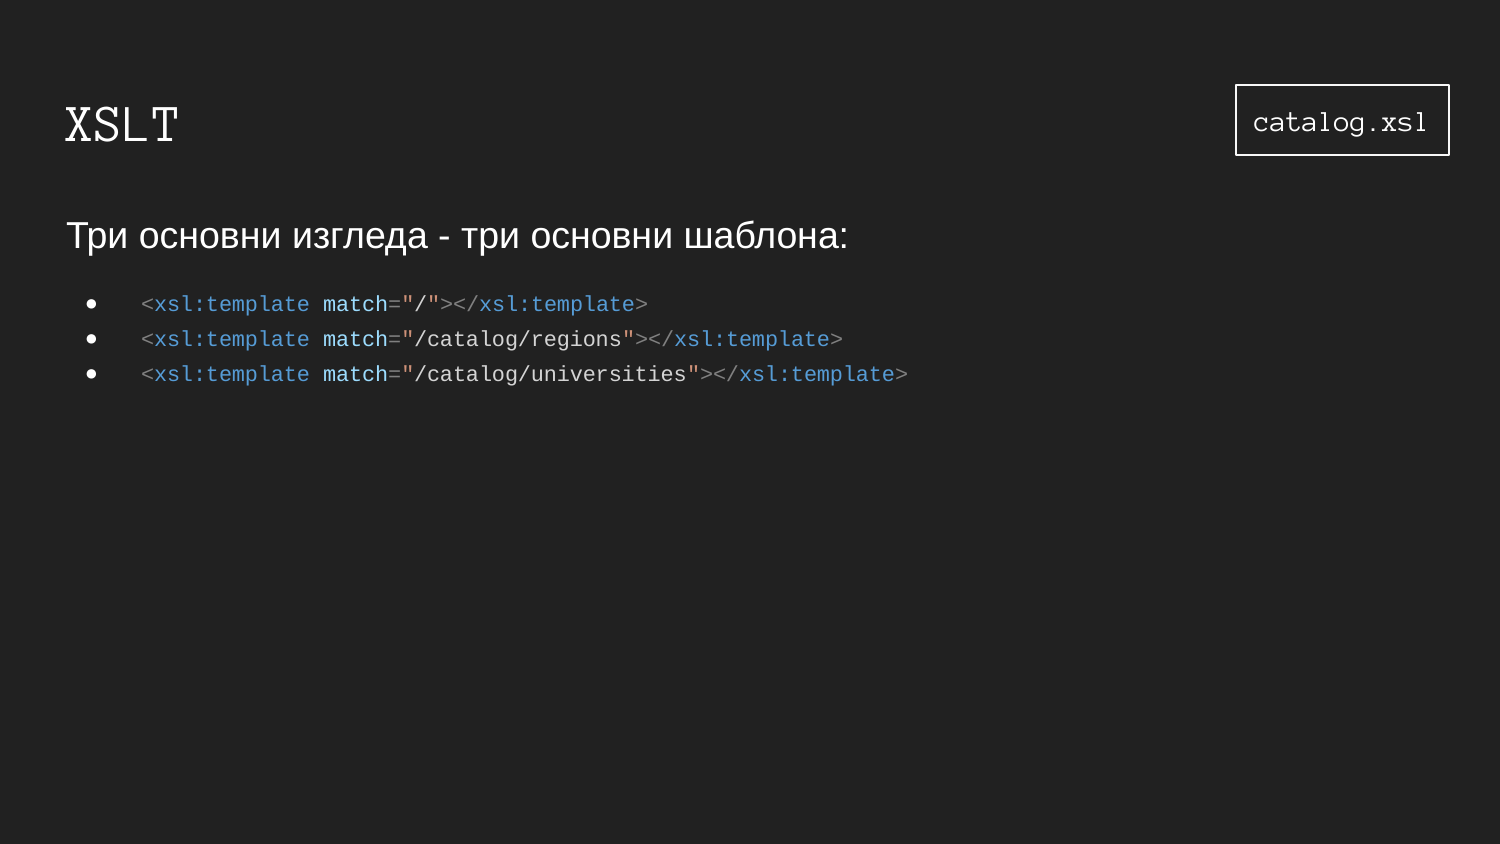

# XSLT
catalog.xsl
Три основни изгледа - три основни шаблона:
<xsl:template match="/"></xsl:template>
<xsl:template match="/catalog/regions"></xsl:template>
<xsl:template match="/catalog/universities"></xsl:template>